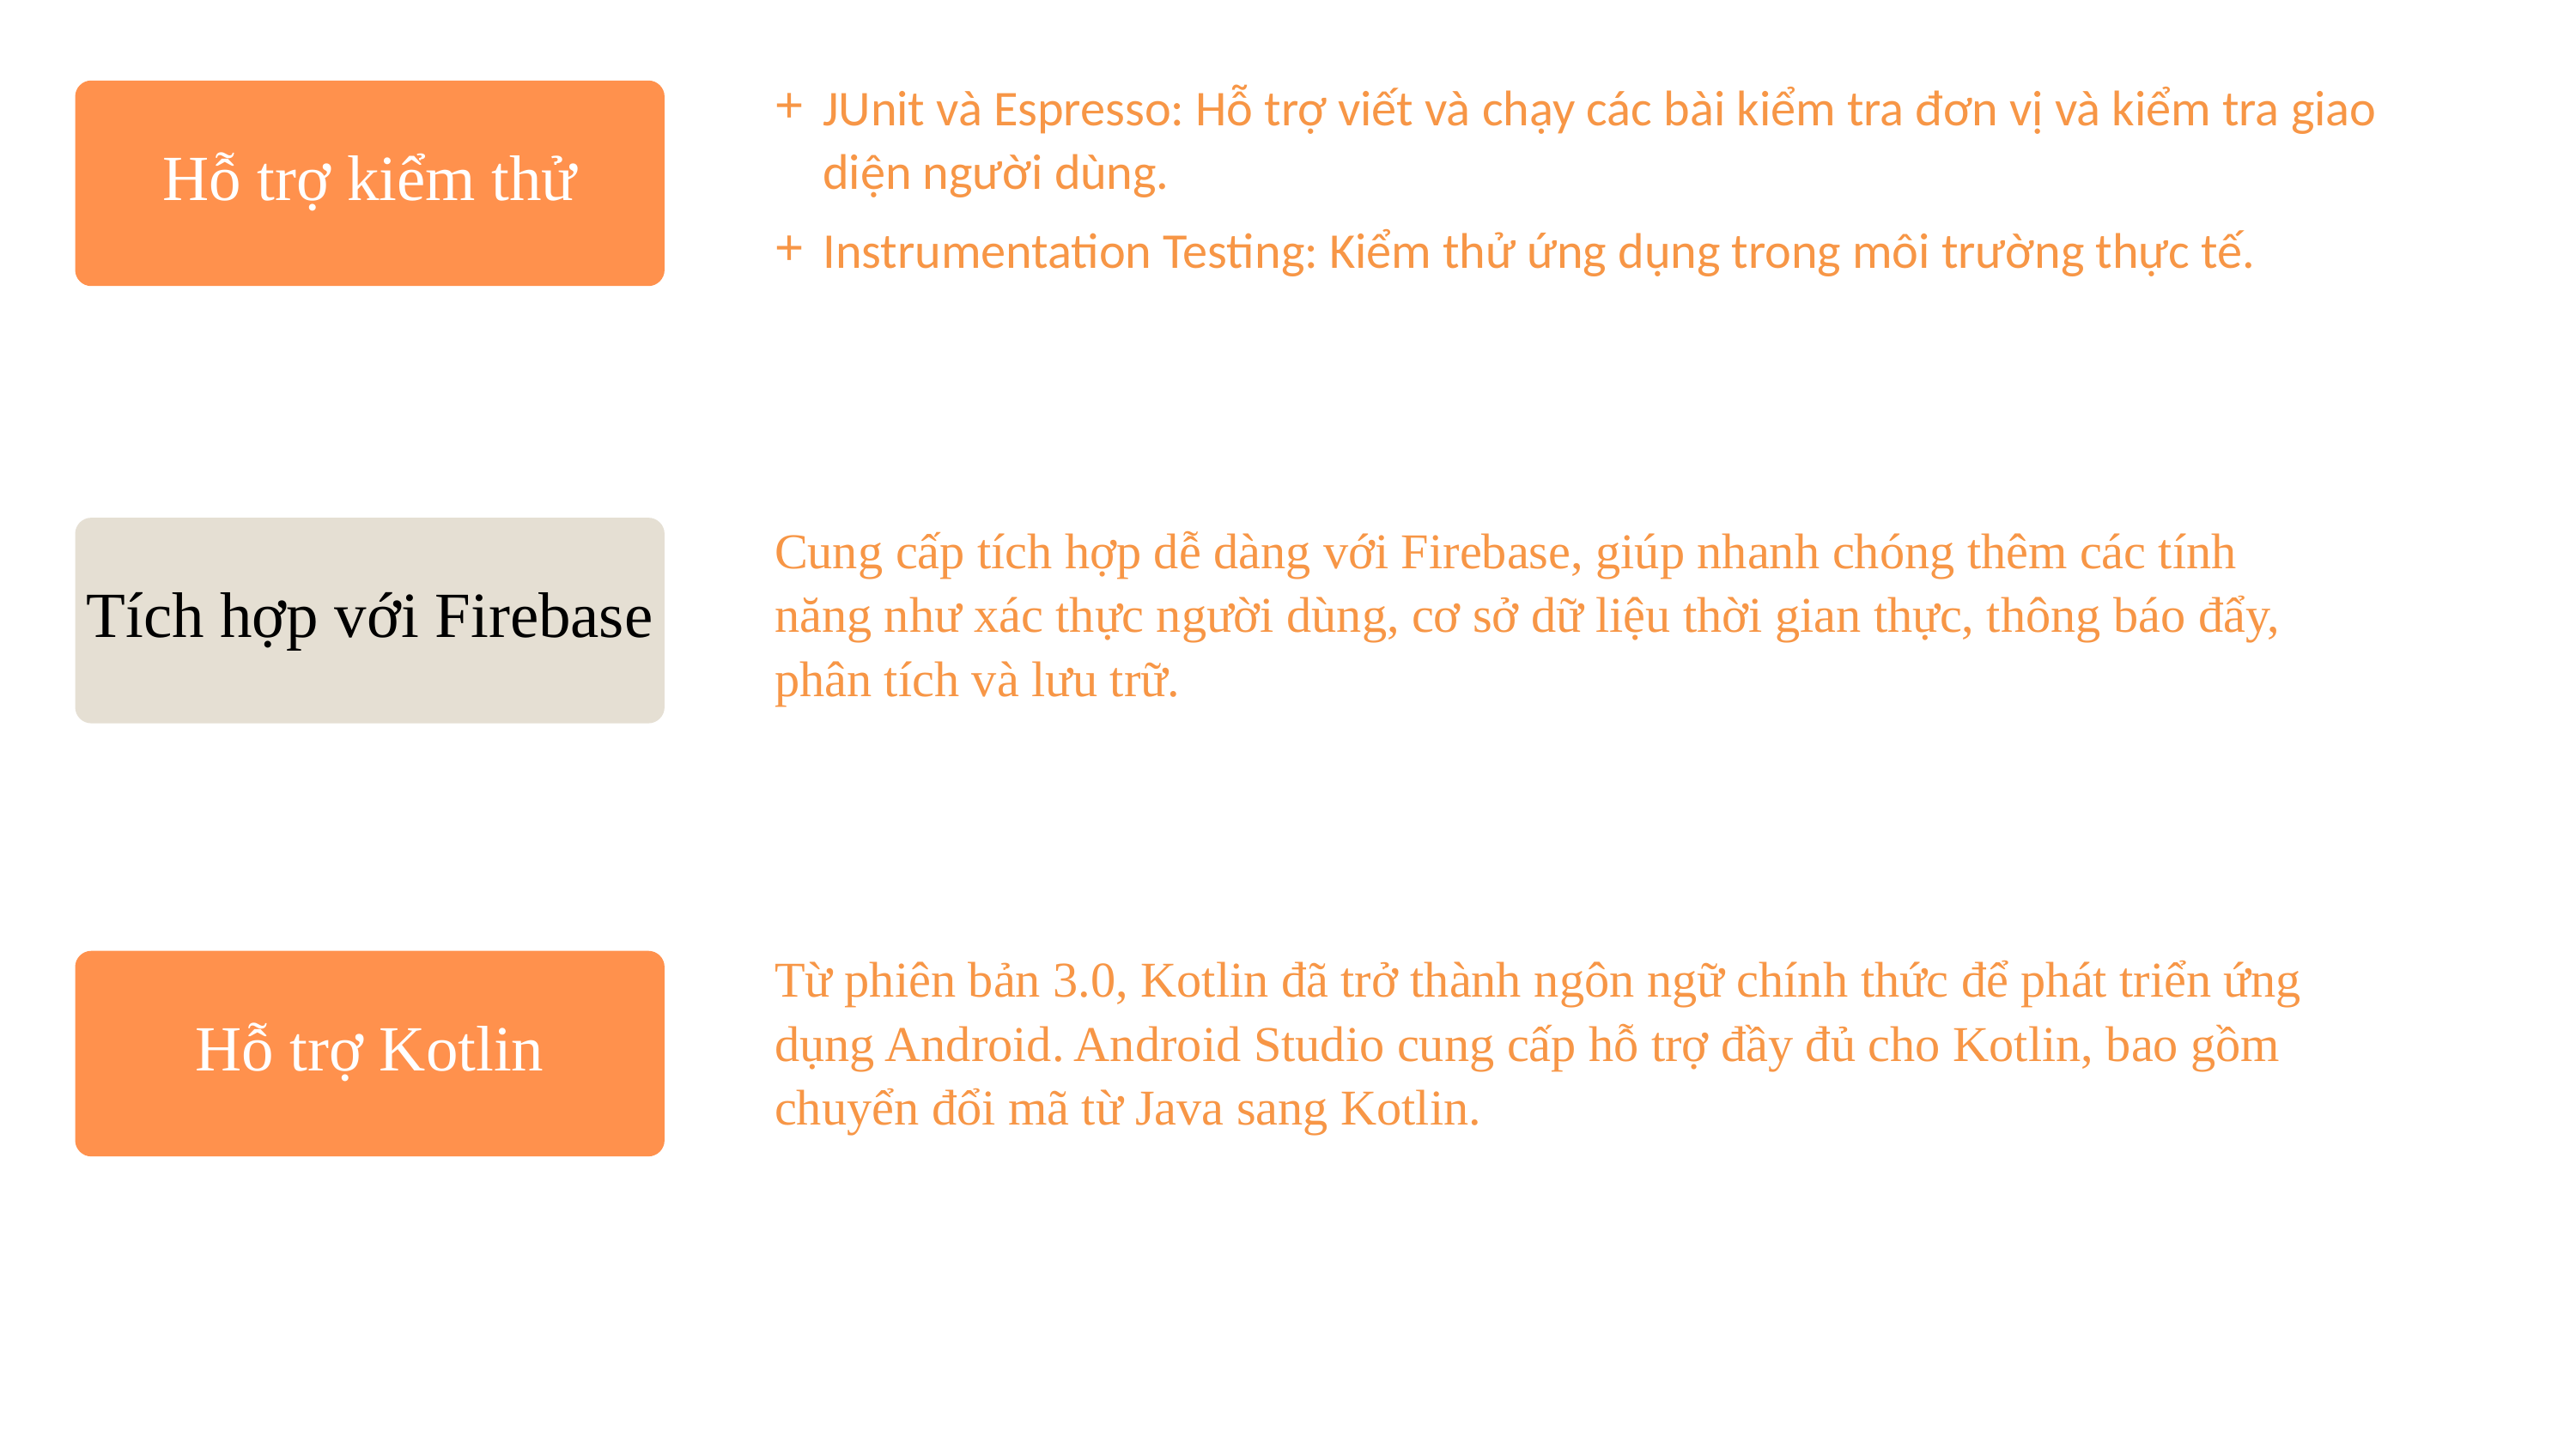

JUnit và Espresso: Hỗ trợ viết và chạy các bài kiểm tra đơn vị và kiểm tra giao diện người dùng.
Instrumentation Testing: Kiểm thử ứng dụng trong môi trường thực tế.

Hỗ trợ kiểm thử

Cung cấp tích hợp dễ dàng với Firebase, giúp nhanh chóng thêm các tính năng như xác thực người dùng, cơ sở dữ liệu thời gian thực, thông báo đẩy, phân tích và lưu trữ.

Tích hợp với Firebase
Từ phiên bản 3.0, Kotlin đã trở thành ngôn ngữ chính thức để phát triển ứng dụng Android. Android Studio cung cấp hỗ trợ đầy đủ cho Kotlin, bao gồm chuyển đổi mã từ Java sang Kotlin.

Hỗ trợ Kotlin